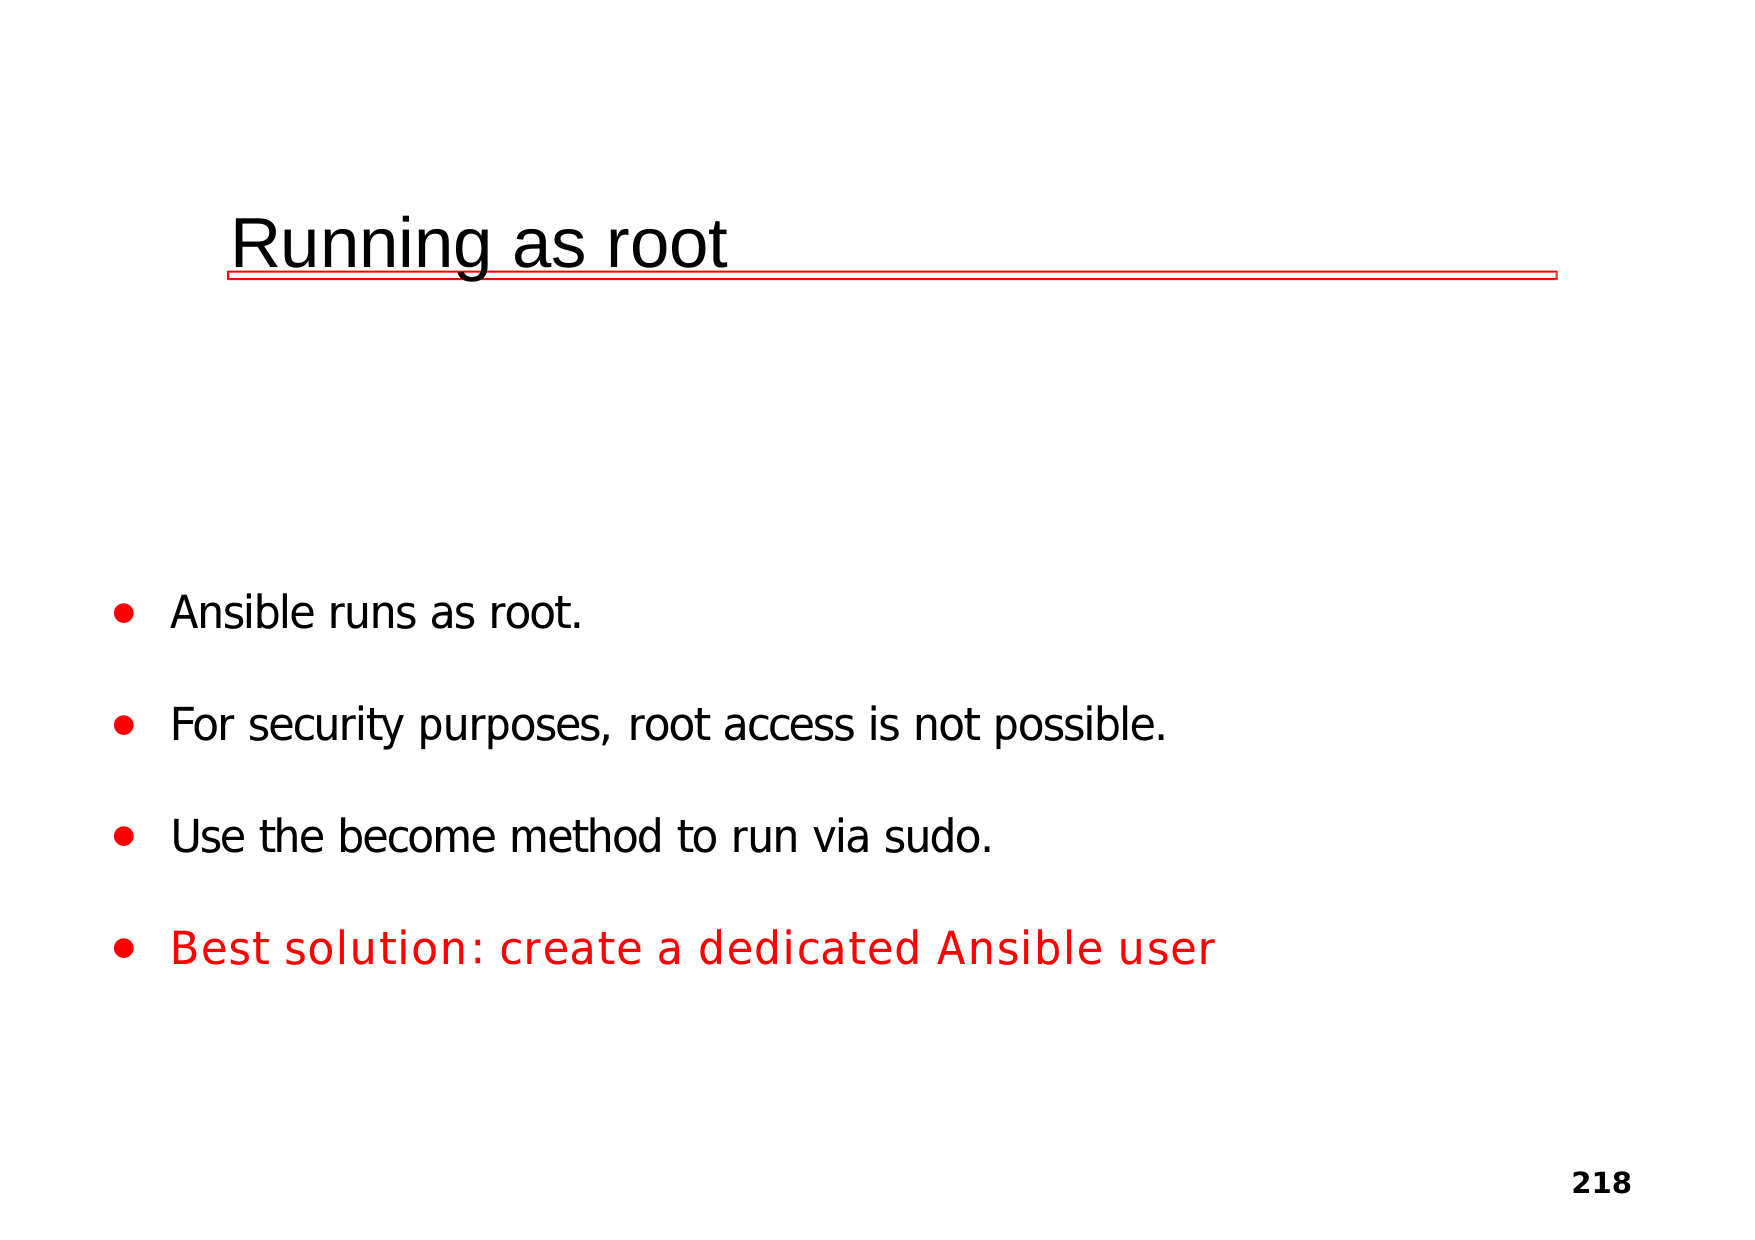

# Running as root
Ansible runs as root.
For security purposes, root access is not possible.
Use the become method to run via sudo.
Best solution: create a dedicated Ansible user

218